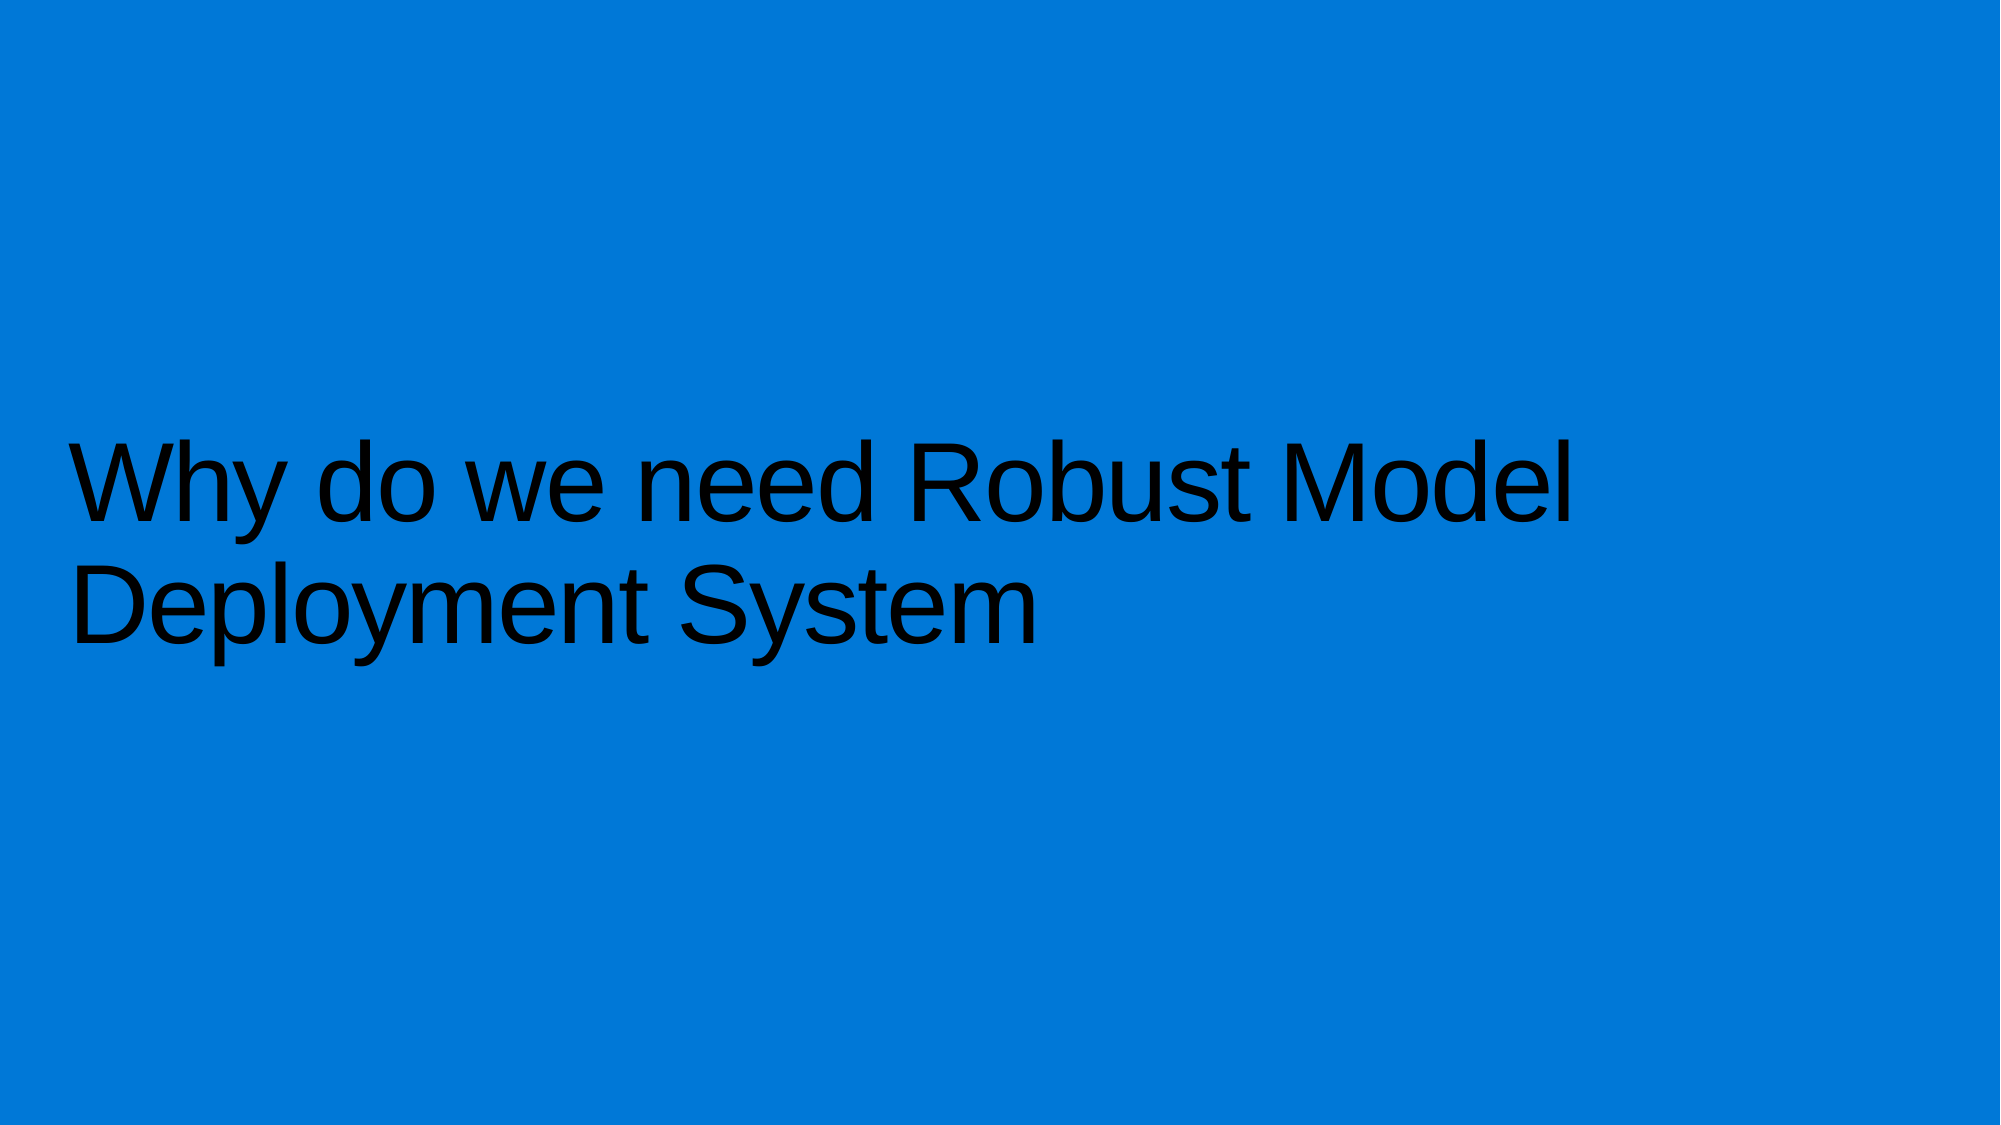

# Why do we need Robust Model Deployment System